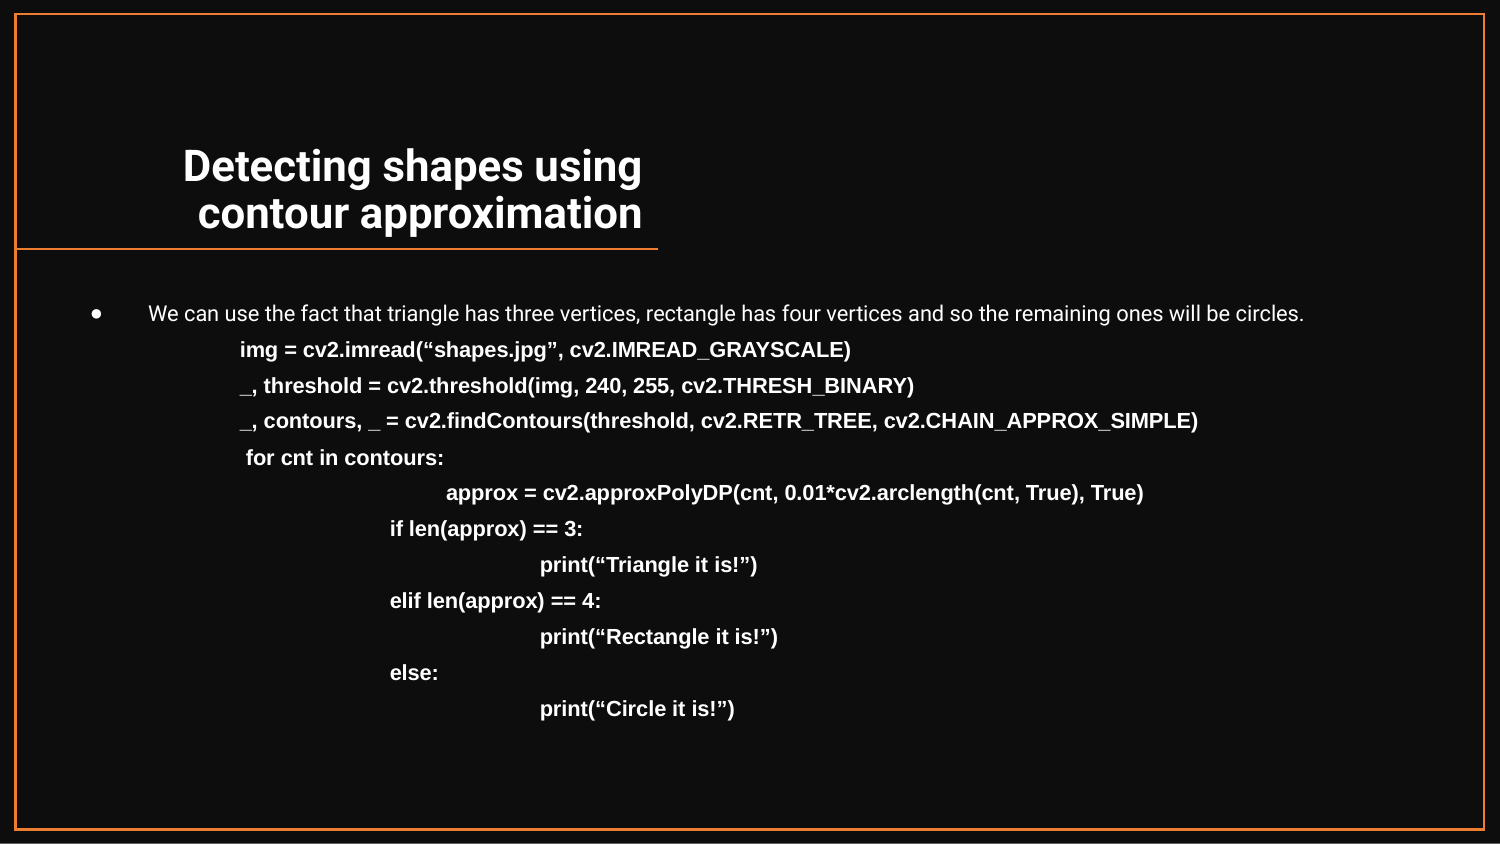

# Detecting shapes using contour approximation
We can use the fact that triangle has three vertices, rectangle has four vertices and so the remaining ones will be circles.
	img = cv2.imread(“shapes.jpg”, cv2.IMREAD_GRAYSCALE)
	_, threshold = cv2.threshold(img, 240, 255, cv2.THRESH_BINARY)
	_, contours, _ = cv2.findContours(threshold, cv2.RETR_TREE, cv2.CHAIN_APPROX_SIMPLE)
                          for cnt in contours:
		approx = cv2.approxPolyDP(cnt, 0.01*cv2.arclength(cnt, True), True)
		if len(approx) == 3:
			print(“Triangle it is!”)
		elif len(approx) == 4:
			print(“Rectangle it is!”)
		else:
			print(“Circle it is!”)